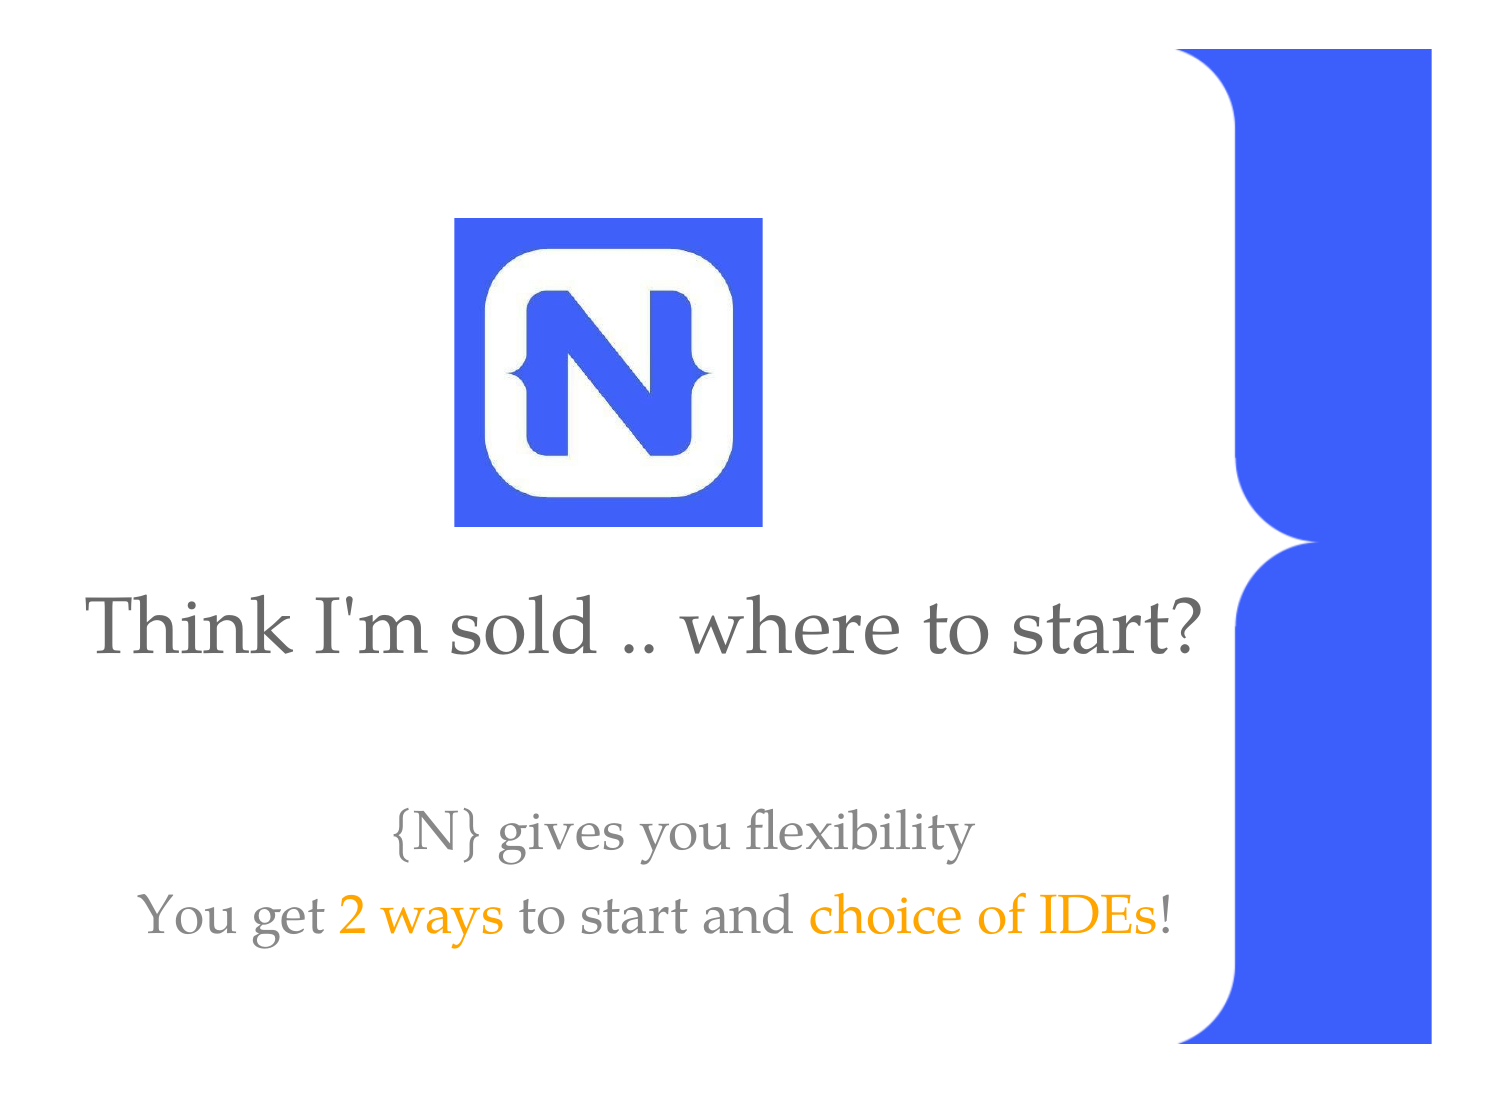

Think I'm sold .. where to start?
{N} gives you flexibility
You get 2 ways to start and choice of IDEs!